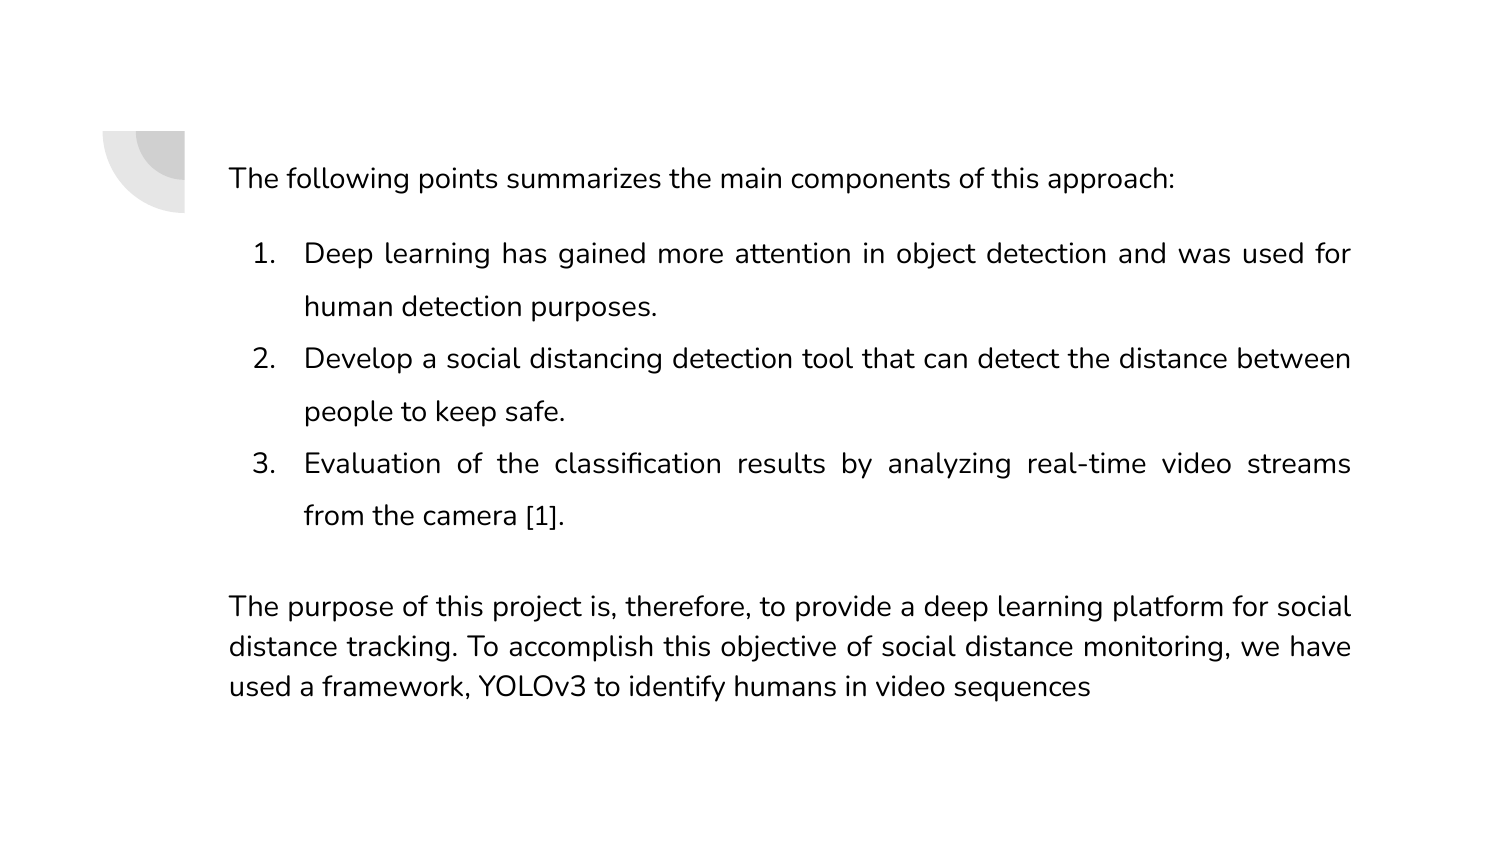

The following points summarizes the main components of this approach:
Deep learning has gained more attention in object detection and was used for human detection purposes.
Develop a social distancing detection tool that can detect the distance between people to keep safe.
Evaluation of the classification results by analyzing real-time video streams from the camera [1].
The purpose of this project is, therefore, to provide a deep learning platform for social distance tracking. To accomplish this objective of social distance monitoring, we have used a framework, YOLOv3 to identify humans in video sequences